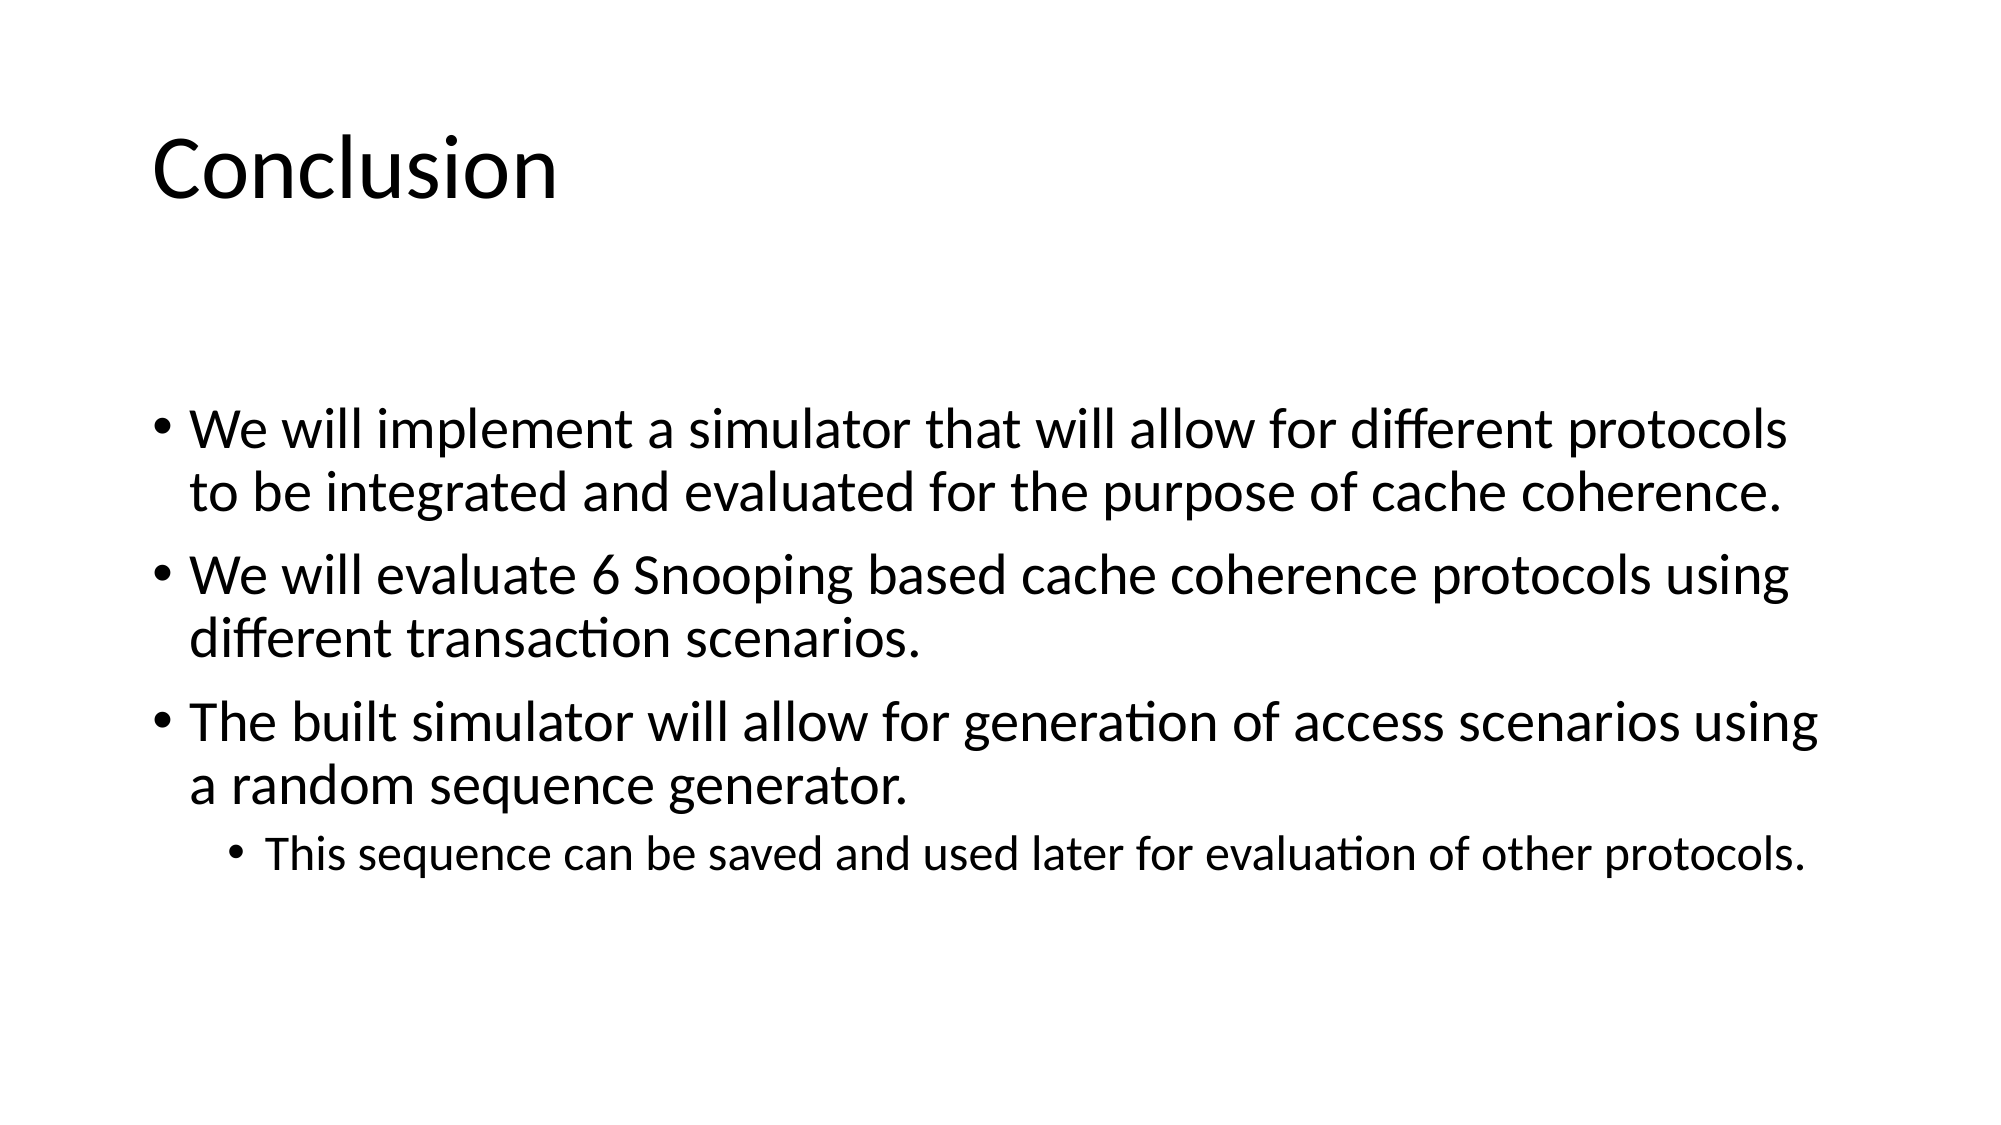

# Conclusion

We will implement a simulator that will allow for different protocols to be integrated and evaluated for the purpose of cache coherence.
We will evaluate 6 Snooping based cache coherence protocols using different transaction scenarios.
The built simulator will allow for generation of access scenarios using a random sequence generator.
This sequence can be saved and used later for evaluation of other protocols.